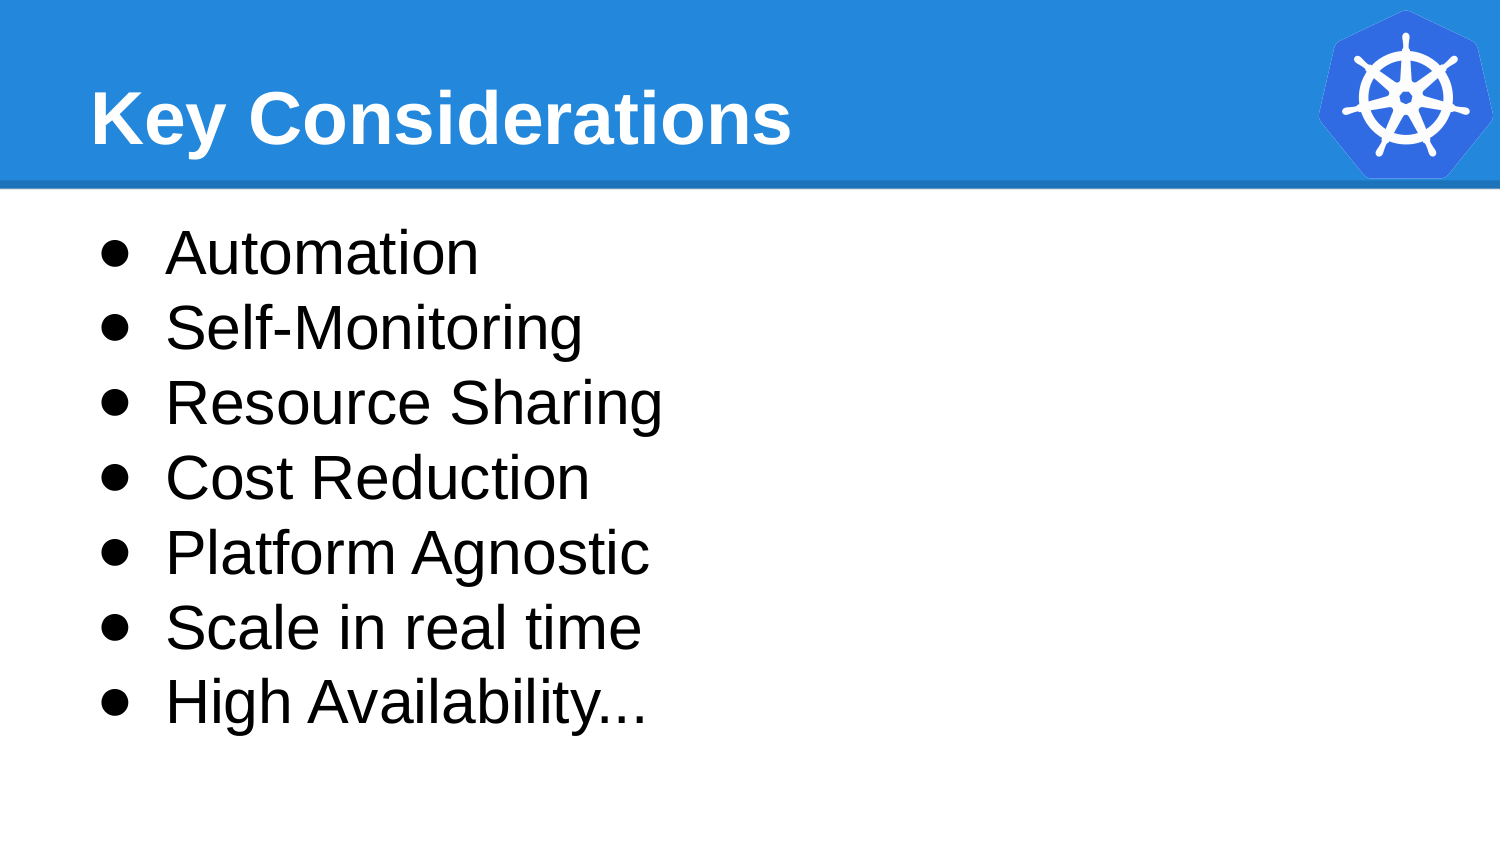

# Key Considerations
Automation
Self-Monitoring
Resource Sharing
Cost Reduction
Platform Agnostic
Scale in real time
High Availability...